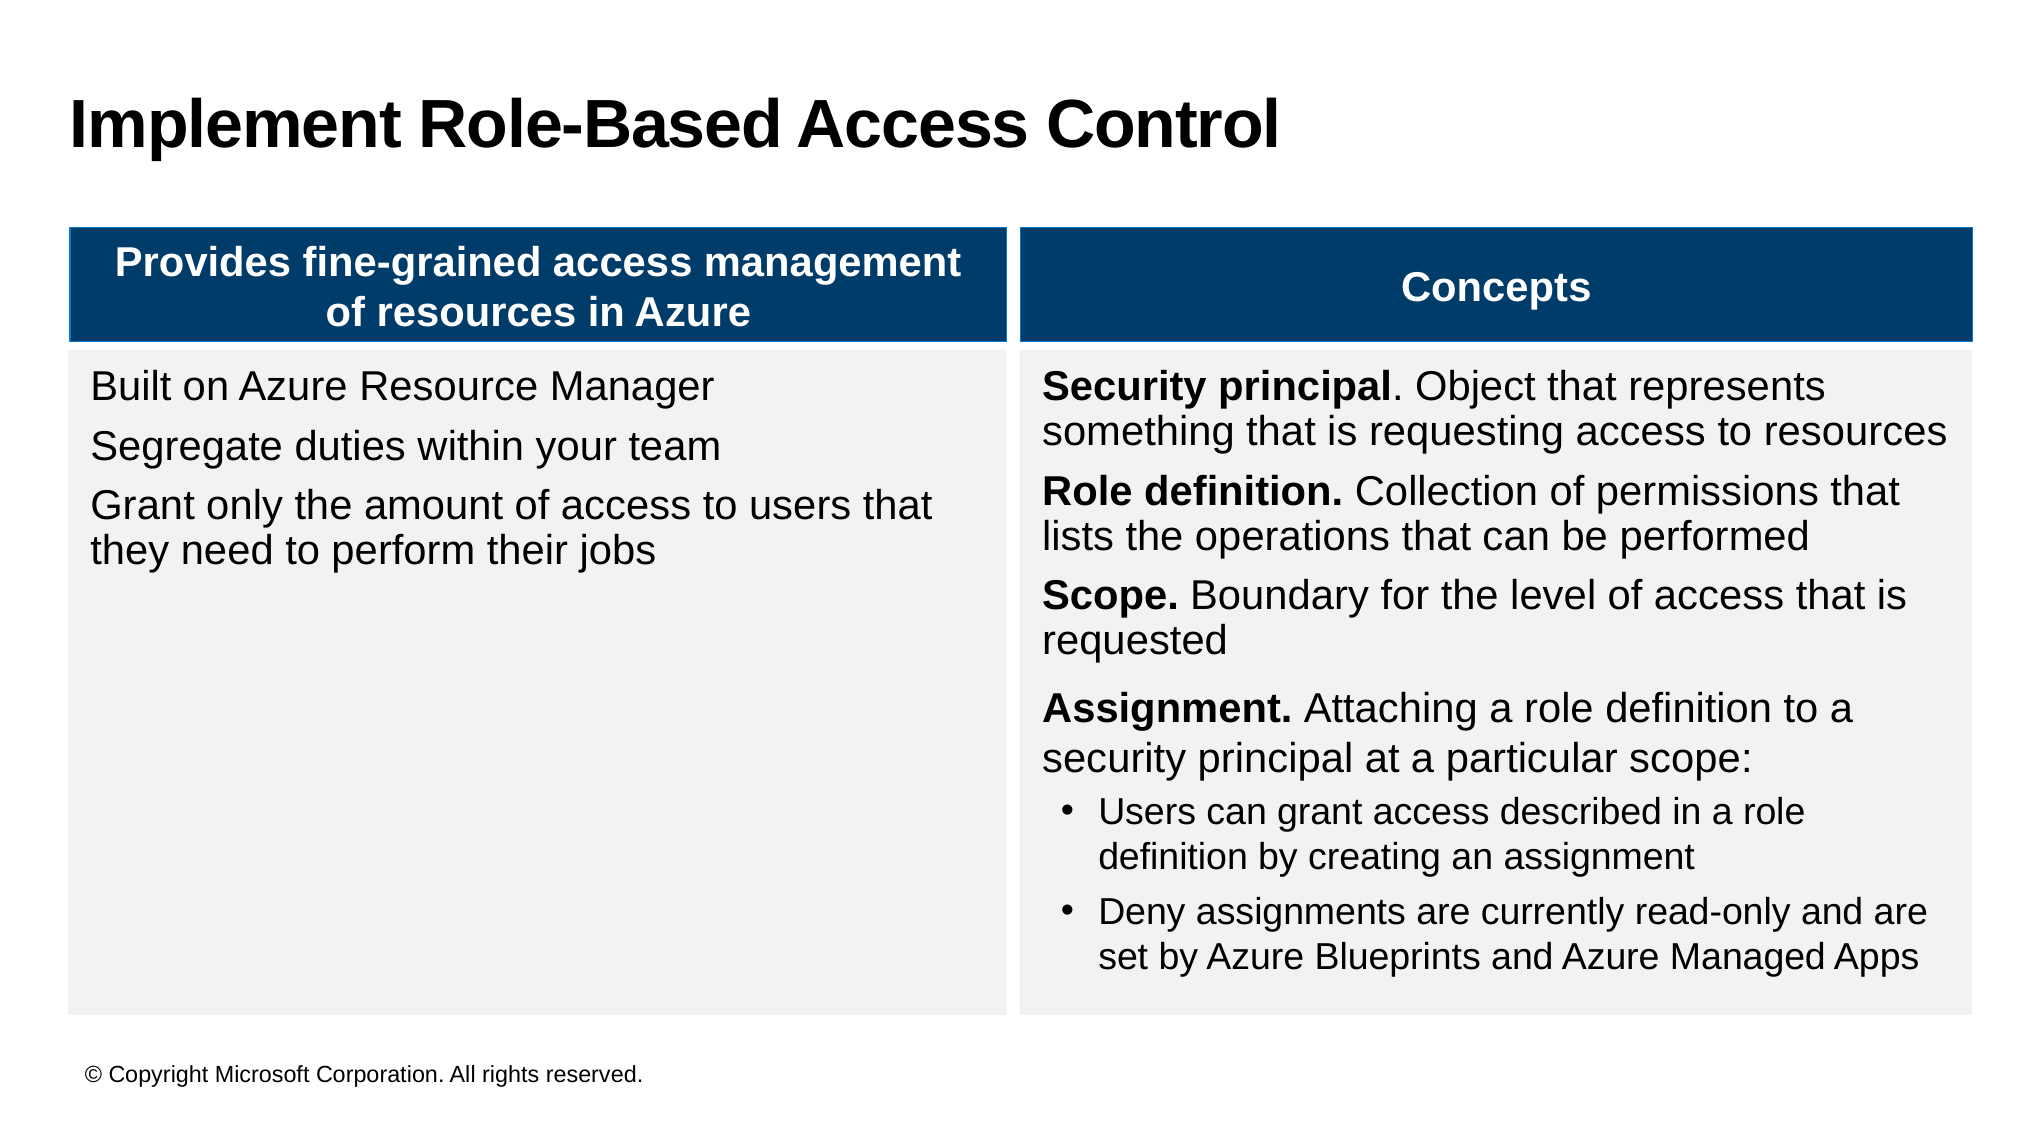

# Implement Role-Based Access Control
Provides fine-grained access management
of resources in Azure​
Concepts​
Built on Azure Resource Manager
Segregate duties within your team ​
Grant only the amount of access to users that they need to perform their jobs​
Security principal. Object that represents something that is requesting access to resources​
Role definition. Collection of permissions that lists the operations that can be performed​
Scope. Boundary for the level of access that is requested​
Assignment. Attaching a role definition to a security principal at a particular scope​:
Users can grant access described in a role definition by creating an assignment​
Deny assignments are currently read-only and are set by Azure Blueprints and Azure Managed Apps